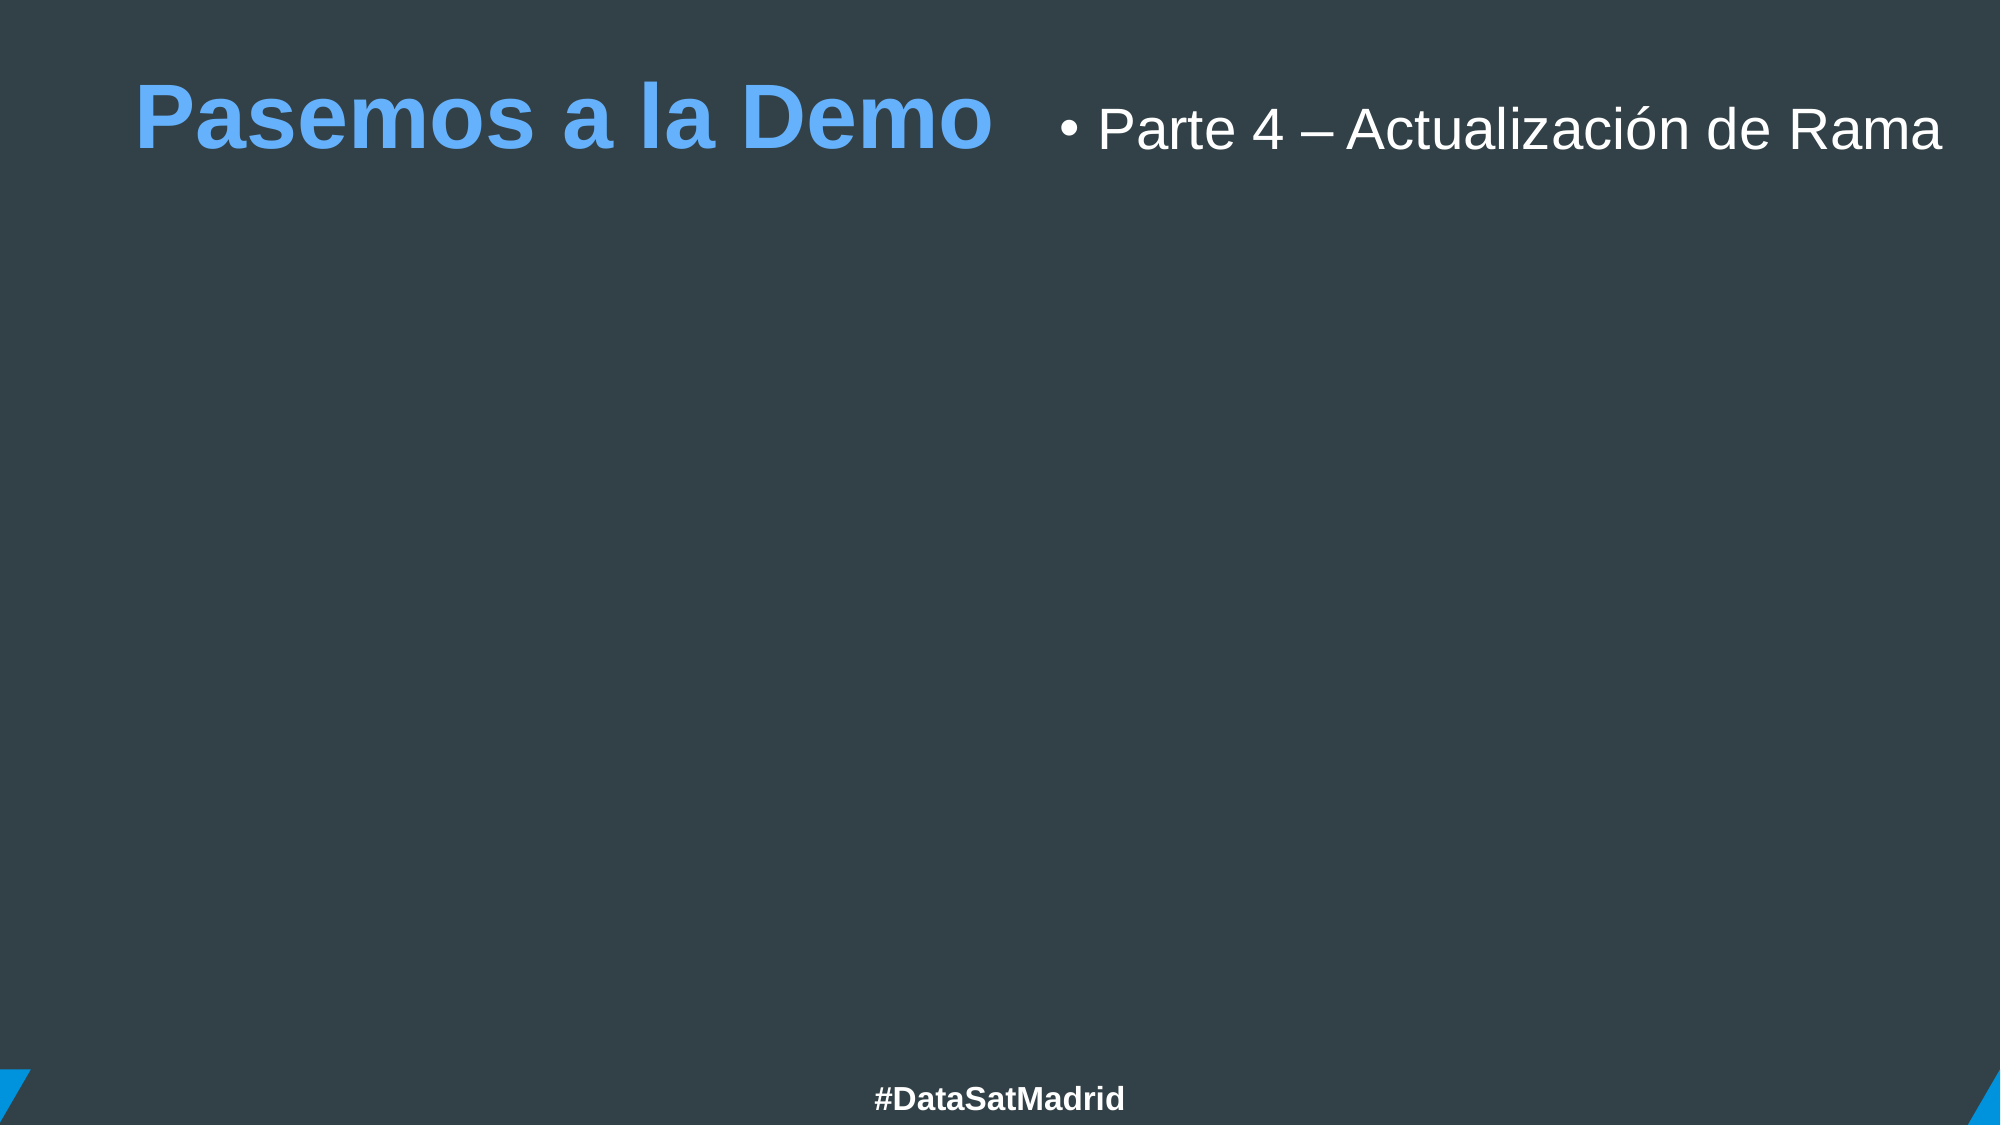

# Pasemos a la Demo
Parte 4 – Actualización de Rama